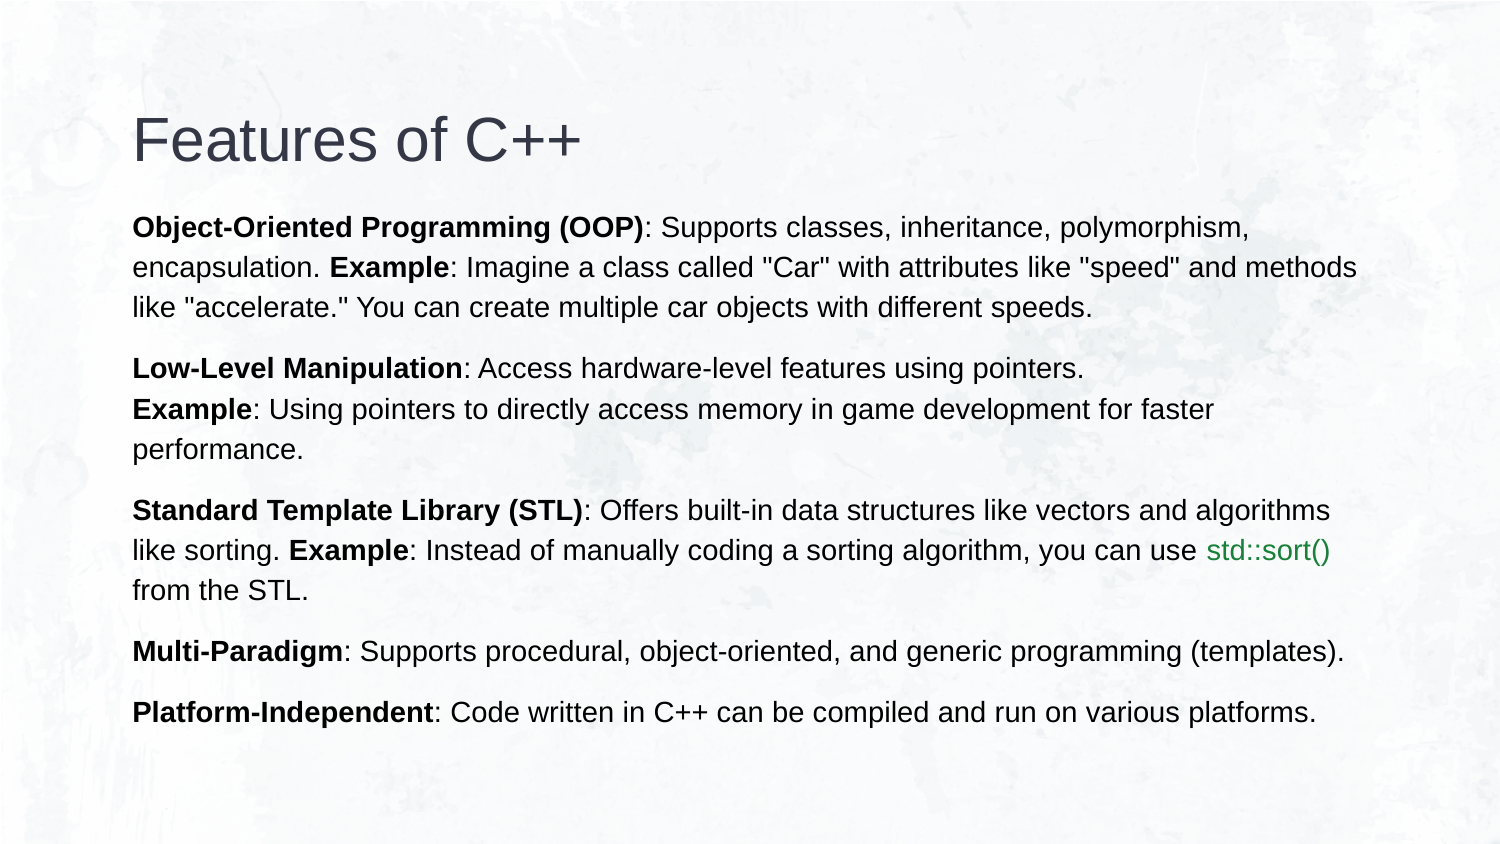

# Features of C++
Object-Oriented Programming (OOP): Supports classes, inheritance, polymorphism, encapsulation. Example: Imagine a class called "Car" with attributes like "speed" and methods like "accelerate." You can create multiple car objects with different speeds.
Low-Level Manipulation: Access hardware-level features using pointers.
Example: Using pointers to directly access memory in game development for faster performance.
Standard Template Library (STL): Offers built-in data structures like vectors and algorithms like sorting. Example: Instead of manually coding a sorting algorithm, you can use std::sort() from the STL.
Multi-Paradigm: Supports procedural, object-oriented, and generic programming (templates).
Platform-Independent: Code written in C++ can be compiled and run on various platforms.